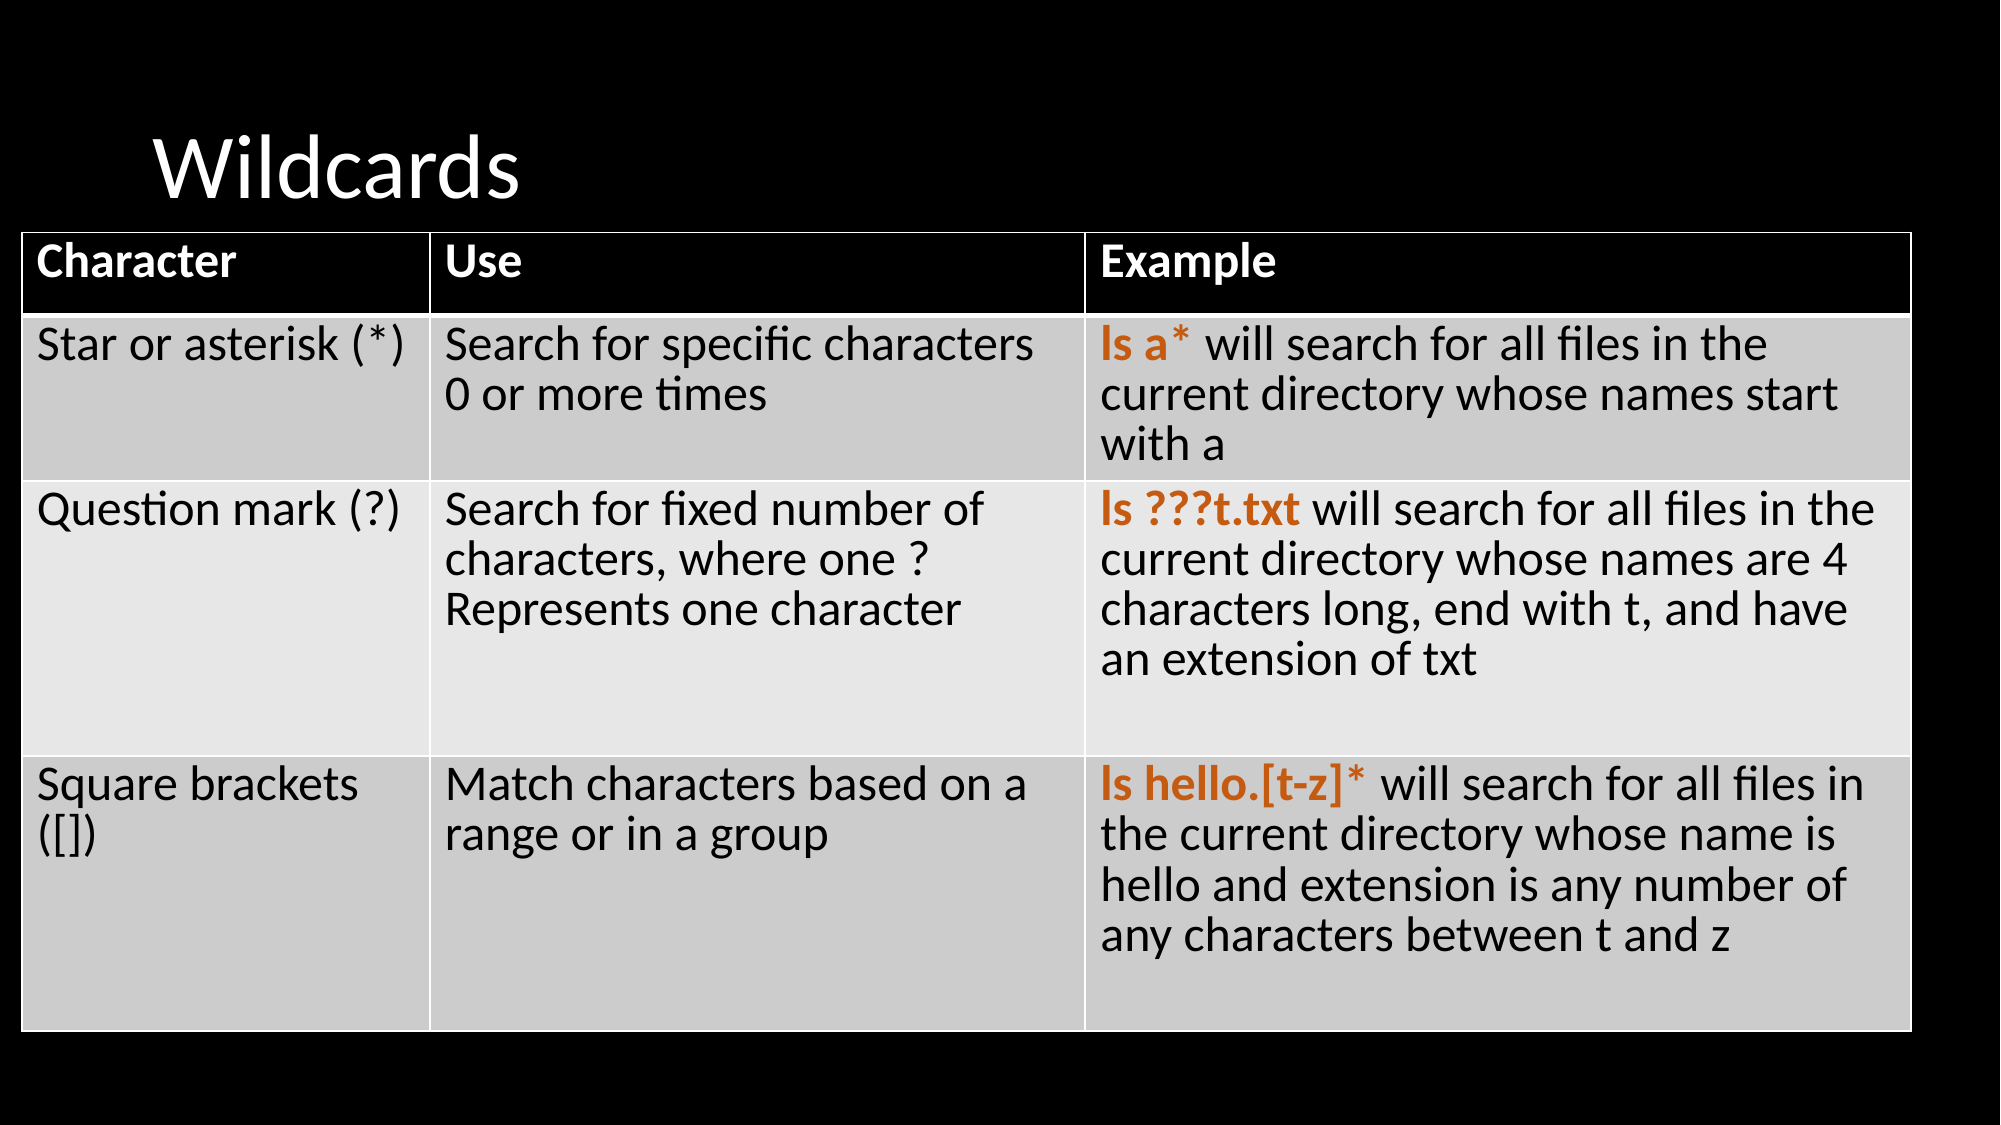

# Wildcards
| Character | Use | Example |
| --- | --- | --- |
| Star or asterisk (\*) | Search for specific characters 0 or more times | ls a\* will search for all files in the current directory whose names start with a |
| Question mark (?) | Search for fixed number of characters, where one ? Represents one character | ls ???t.txt will search for all files in the current directory whose names are 4 characters long, end with t, and have an extension of txt |
| Square brackets ([]) | Match characters based on a range or in a group | ls hello.[t-z]\* will search for all files in the current directory whose name is hello and extension is any number of any characters between t and z |